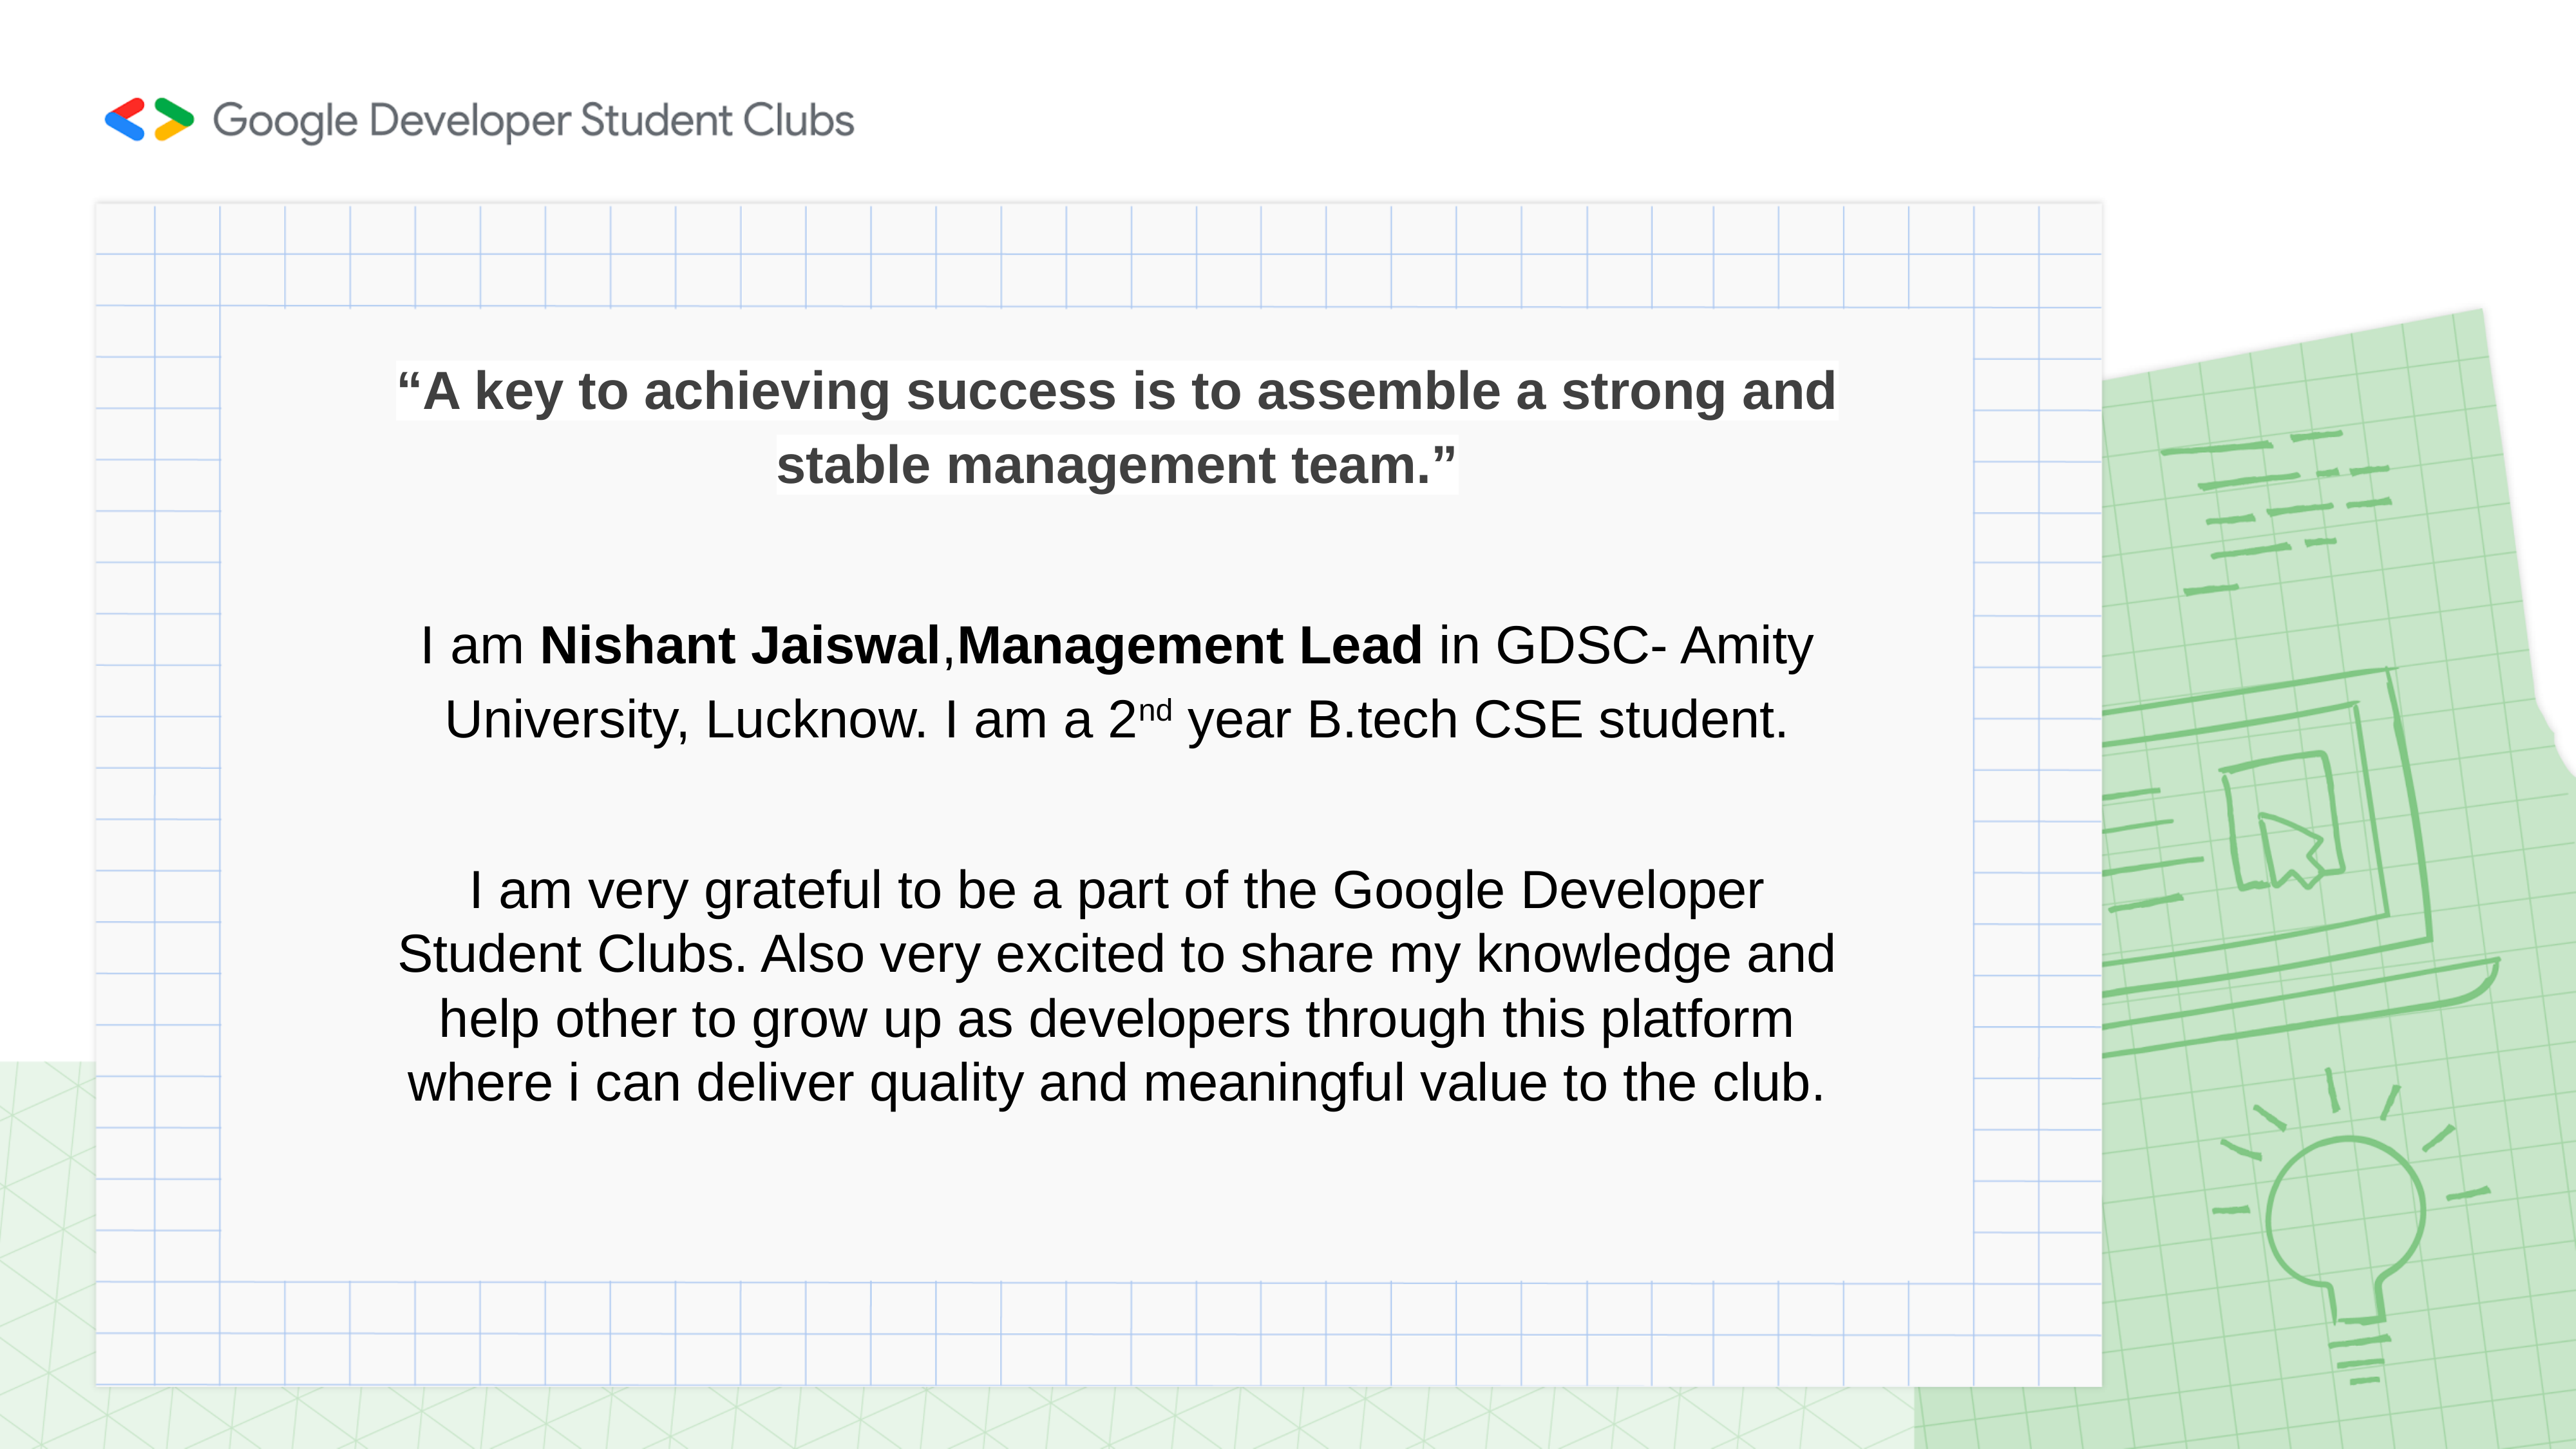

# “A key to achieving success is to assemble a strong and stable management team.”

I am Nishant Jaiswal,Management Lead in GDSC- Amity University, Lucknow. I am a 2nd year B.tech CSE student.

I am very grateful to be a part of the Google Developer Student Clubs. Also very excited to share my knowledge and help other to grow up as developers through this platform where i can deliver quality and meaningful value to the club.